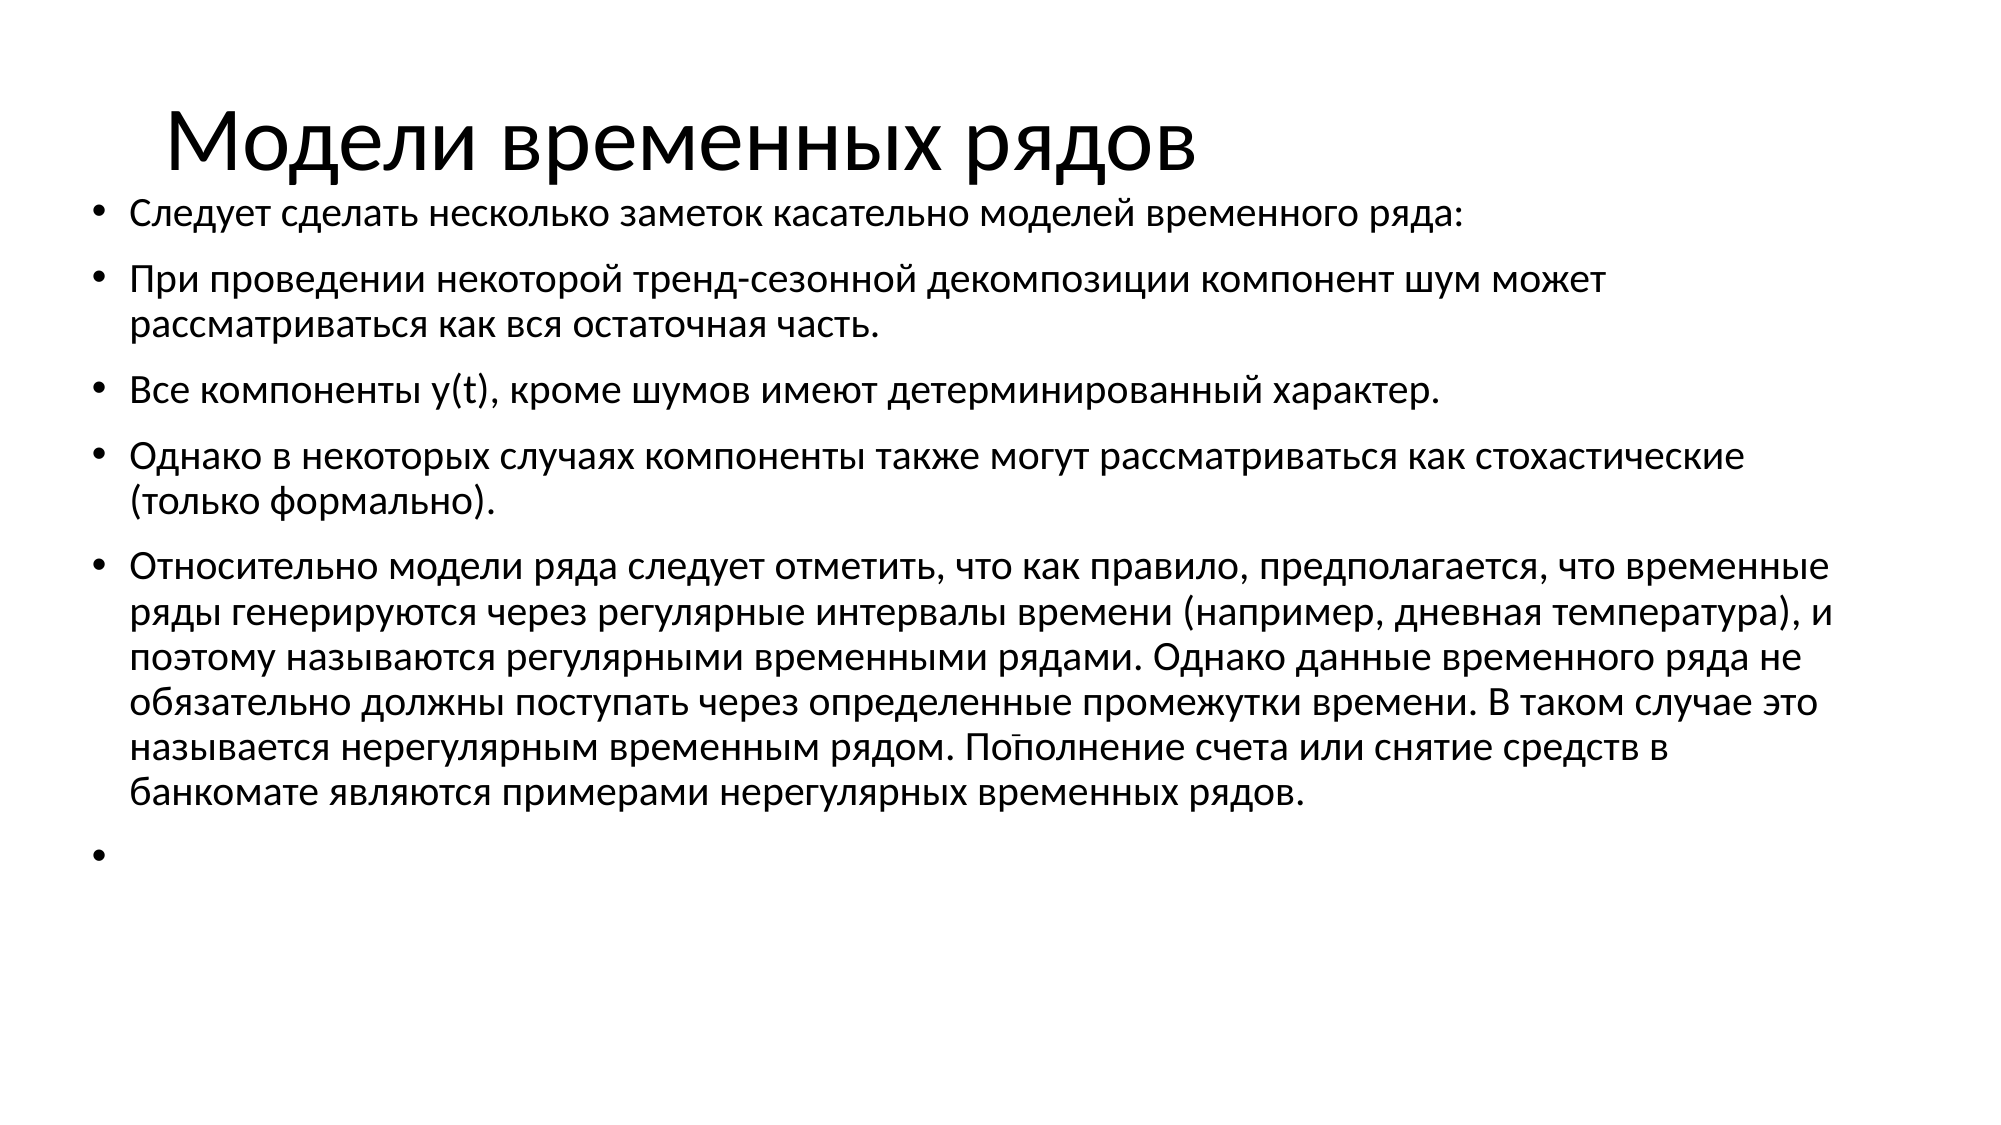

# Модели временных рядов

Следует сделать несколько заметок касательно моделей временного ряда:
При проведении некоторой тренд-сезонной декомпозиции компонент шум может рассматриваться как вся остаточная часть.
Все компоненты y(t), кроме шумов имеют детерминированный характер.
Однако в некоторых случаях компоненты также могут рассматриваться как стохастические (только формально).
Относительно модели ряда следует отметить, что как правило, предполагается, что временные ряды генерируются через регулярные интервалы времени (например, дневная температура), и поэтому называются регулярными временными рядами. Однако данные временного ряда не обязательно должны поступать через определенные промежутки времени. В таком случае это называется нерегулярным временным рядом. Пополнение счета или снятие средств в банкомате являются примерами нерегулярных временных рядов.